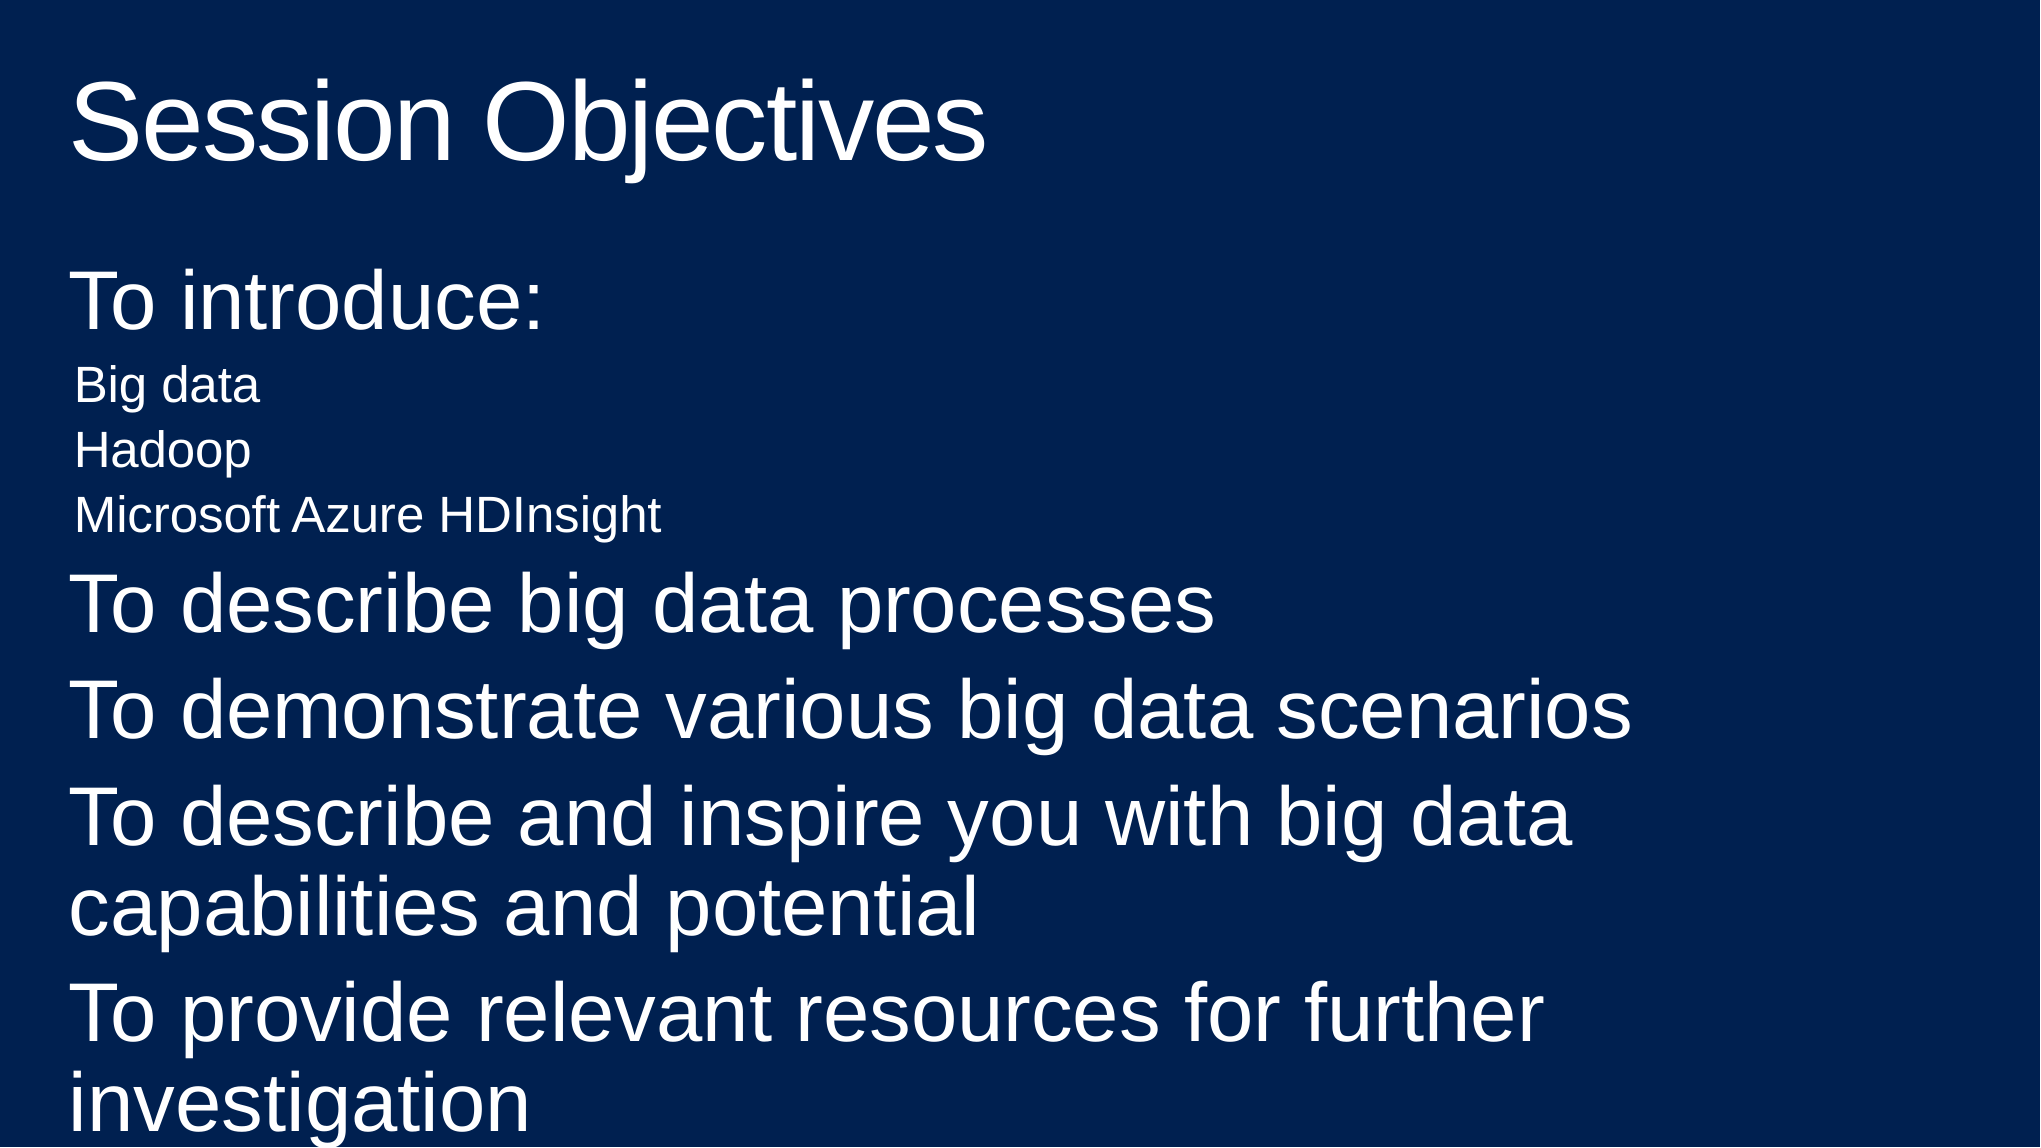

# Session Objectives
To introduce:
Big data
Hadoop
Microsoft Azure HDInsight
To describe big data processes
To demonstrate various big data scenarios
To describe and inspire you with big data capabilities and potential
To provide relevant resources for further investigation